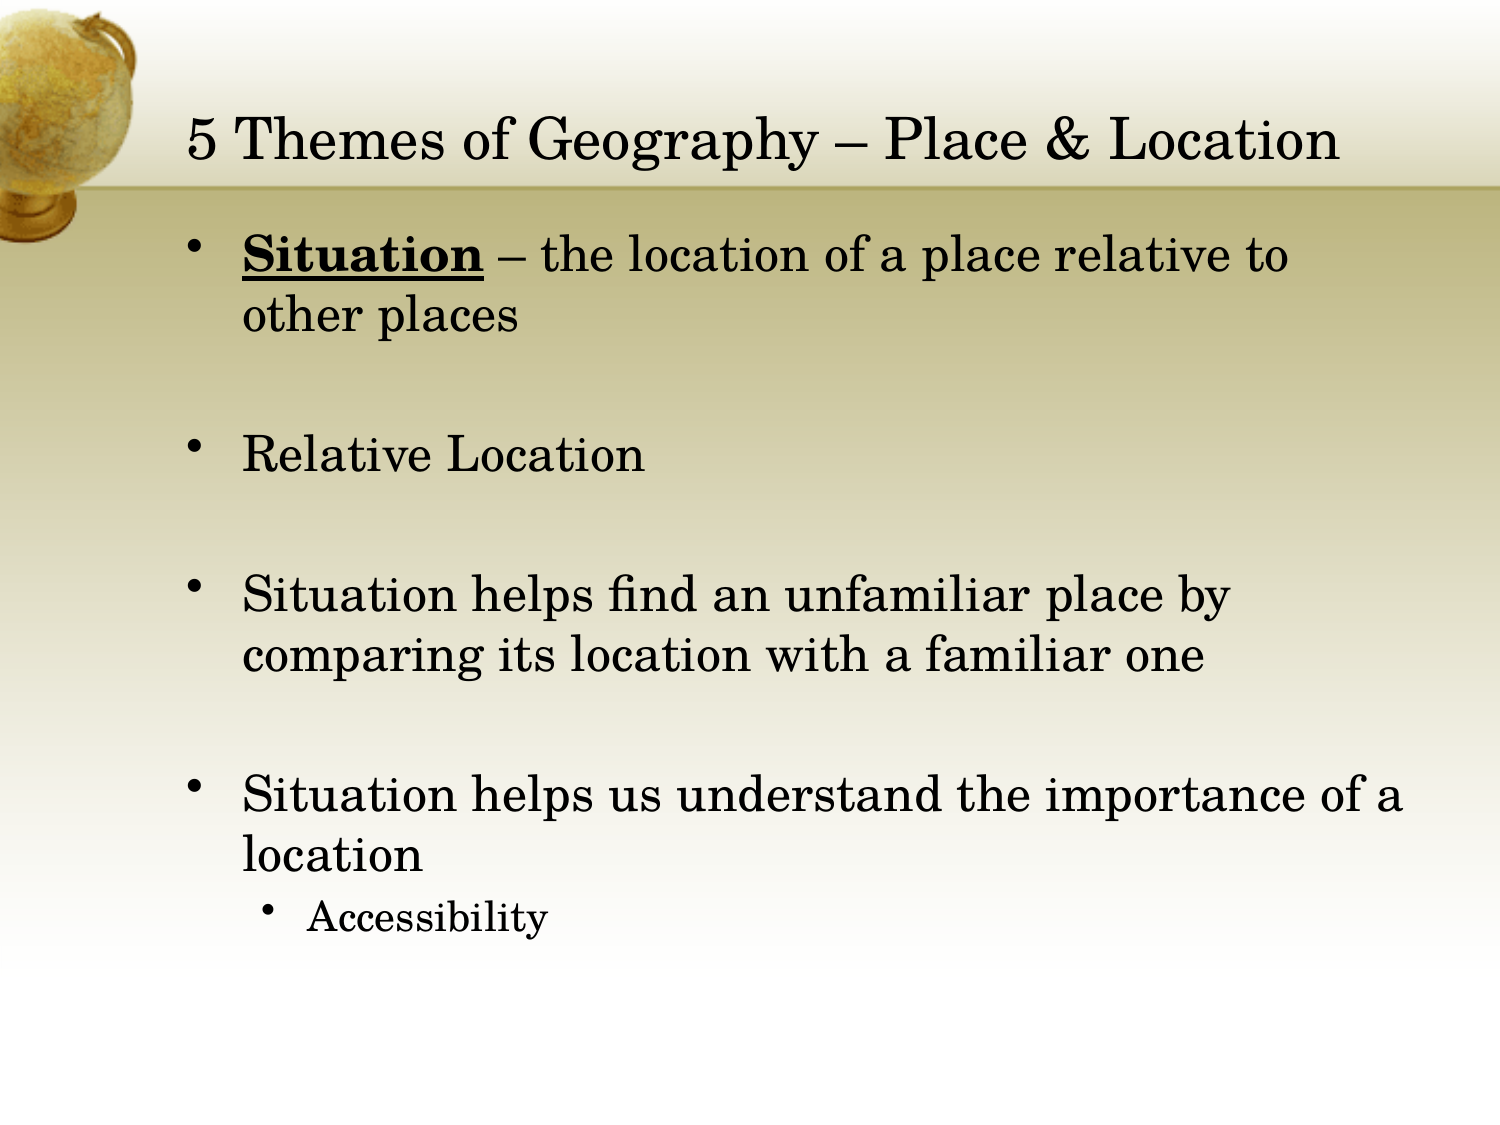

# 5 Themes of Geography – Place & Location
Situation – the location of a place relative to other places

Relative Location

Situation helps find an unfamiliar place by comparing its location with a familiar one

Situation helps us understand the importance of a location
Accessibility